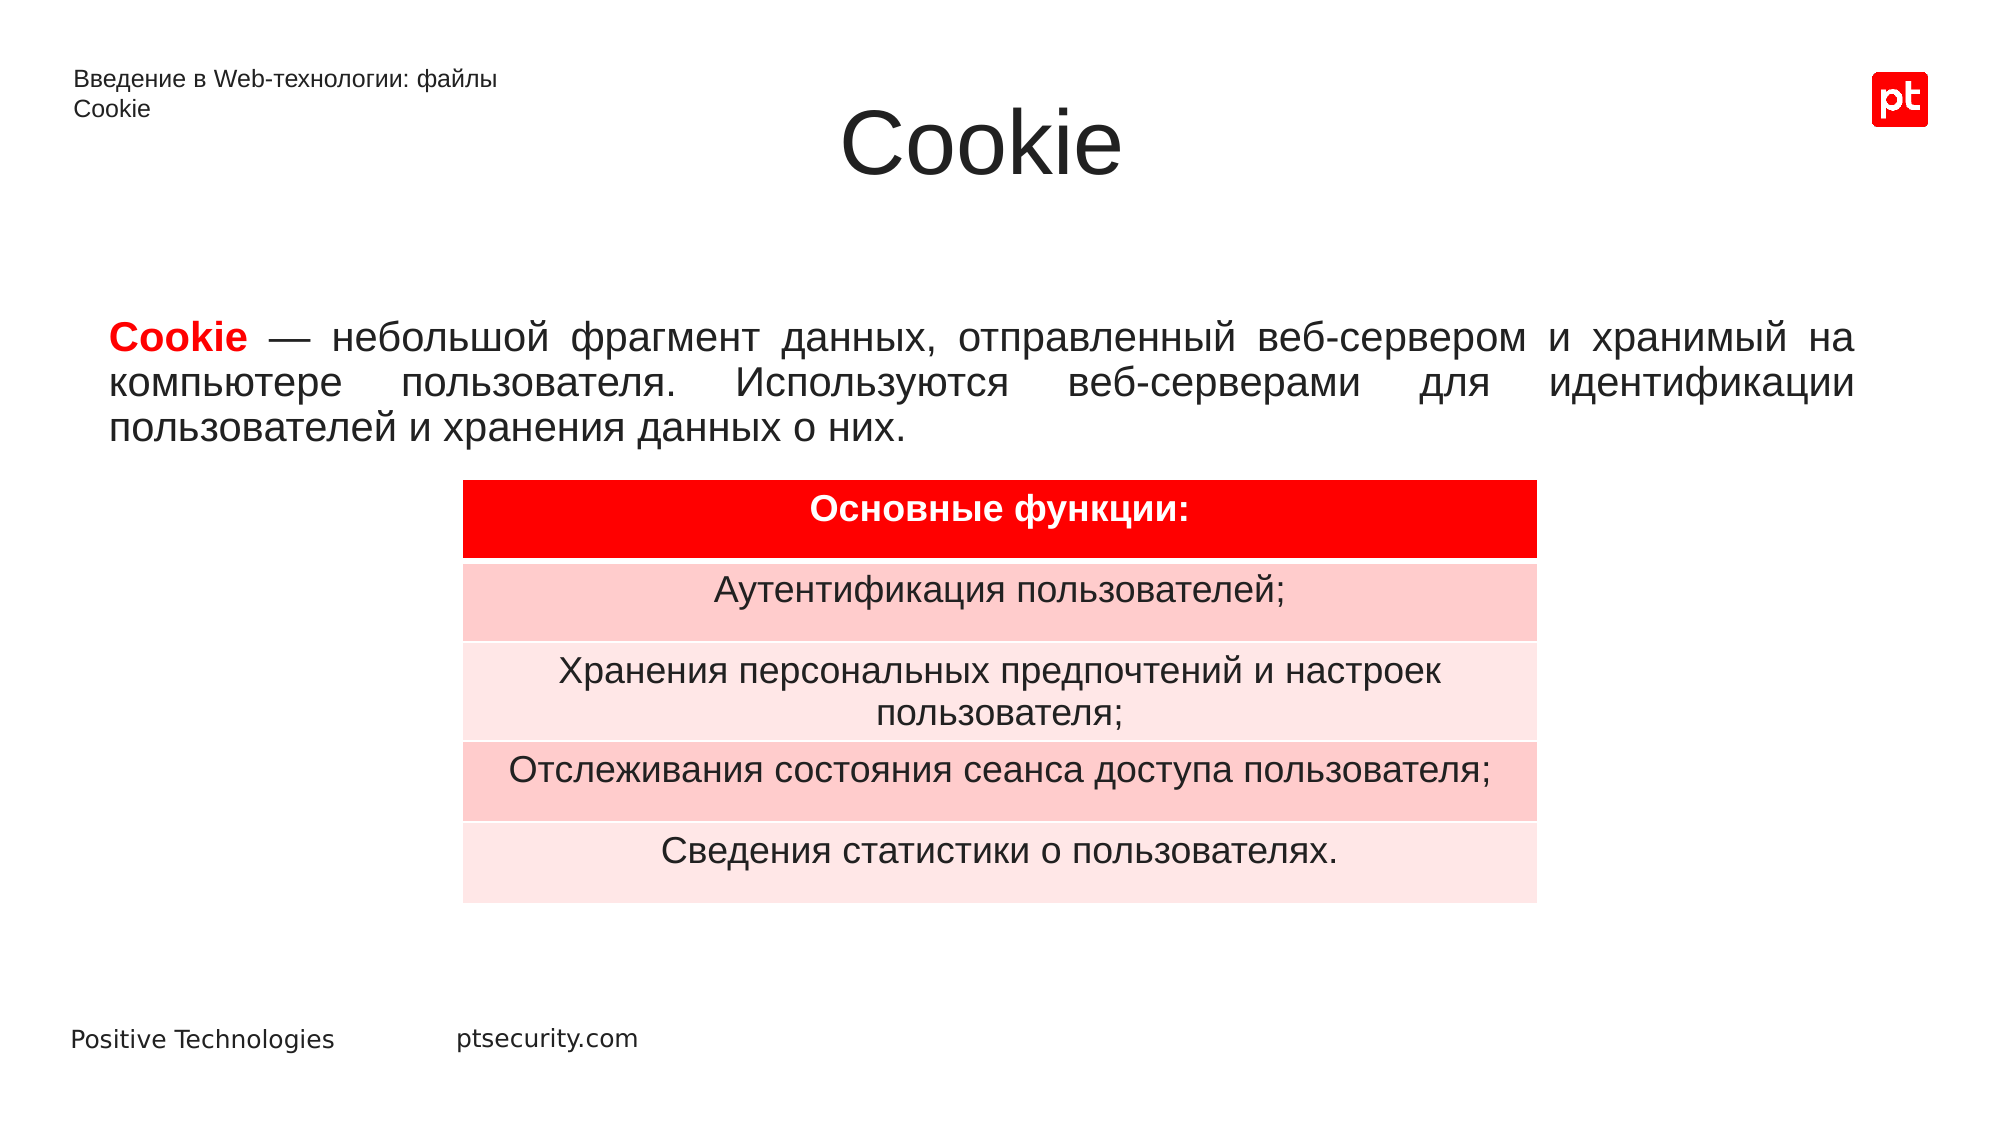

Введение в Web-технологии: файлы Cookie
Cookie
Cookie — небольшой фрагмент данных, отправленный веб-сервером и хранимый на компьютере пользователя. Используются веб-серверами для идентификации пользователей и хранения данных о них.

| Основные функции: |
| --- |
| Аутентификация пользователей; |
| Хранения персональных предпочтений и настроек пользователя; |
| Отслеживания состояния сеанса доступа пользователя; |
| Сведения статистики о пользователях. |